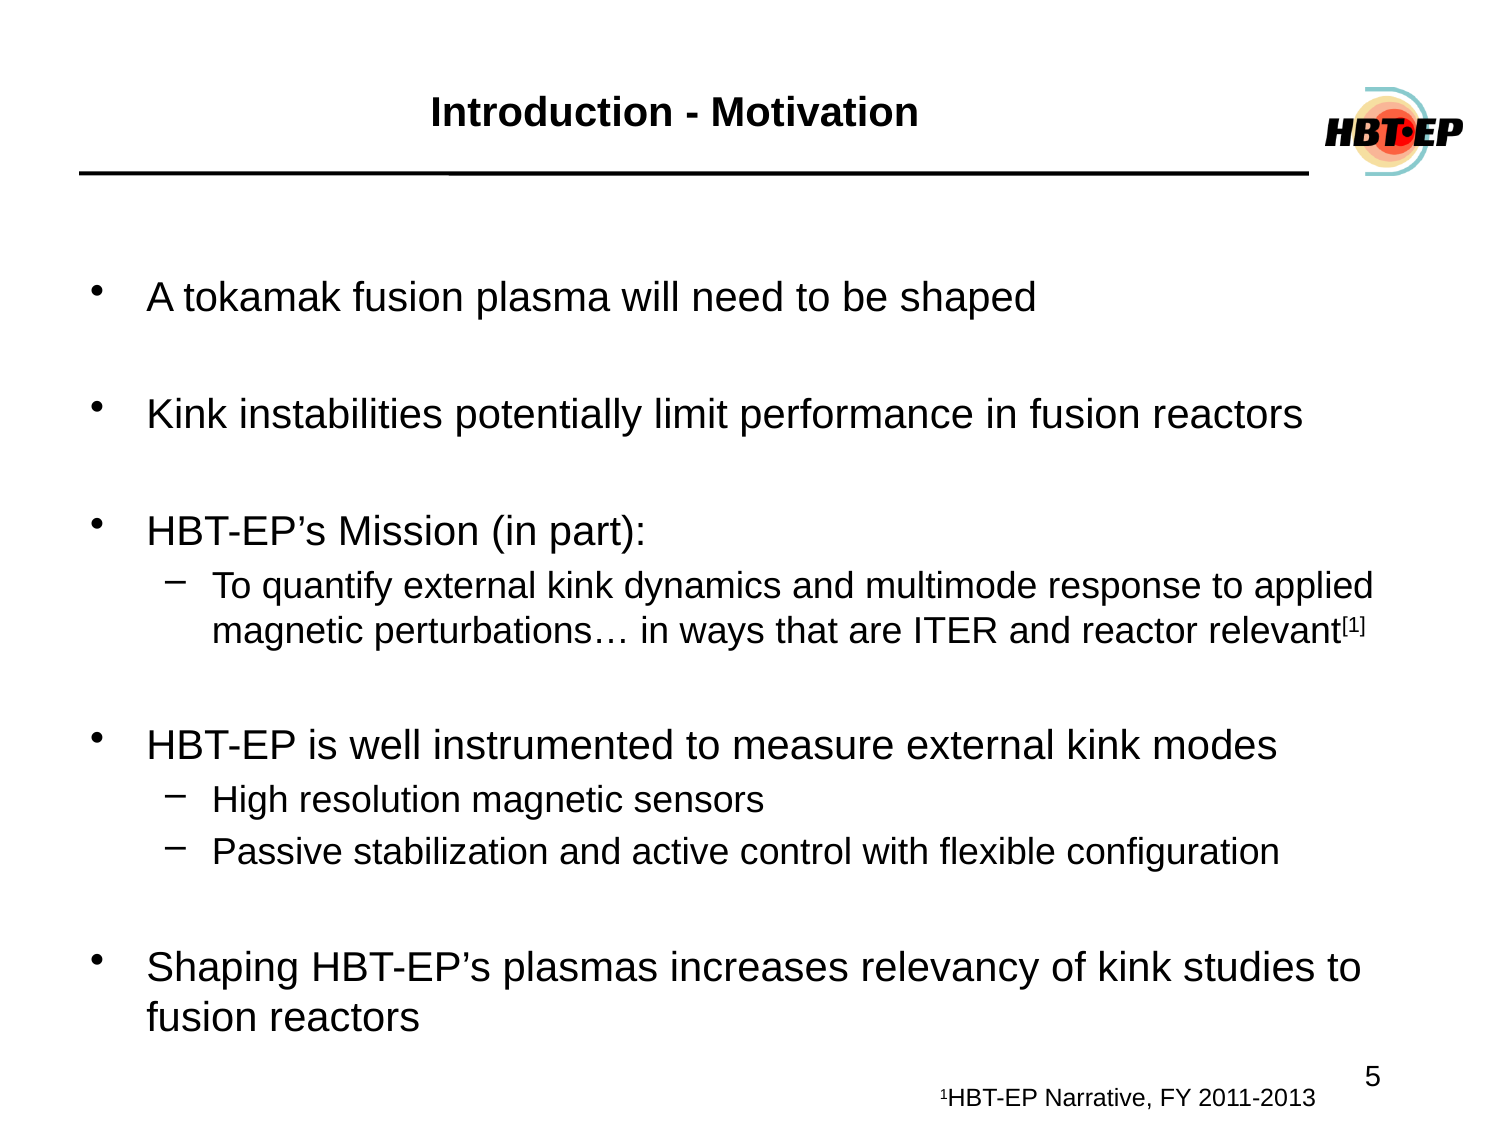

# Introduction - Motivation
A tokamak fusion plasma will need to be shaped

Kink instabilities potentially limit performance in fusion reactors

HBT-EP’s Mission (in part):
To quantify external kink dynamics and multimode response to applied magnetic perturbations… in ways that are ITER and reactor relevant[1]

HBT-EP is well instrumented to measure external kink modes
High resolution magnetic sensors
Passive stabilization and active control with flexible configuration

Shaping HBT-EP’s plasmas increases relevancy of kink studies to fusion reactors

1HBT-EP Narrative, FY 2011-2013